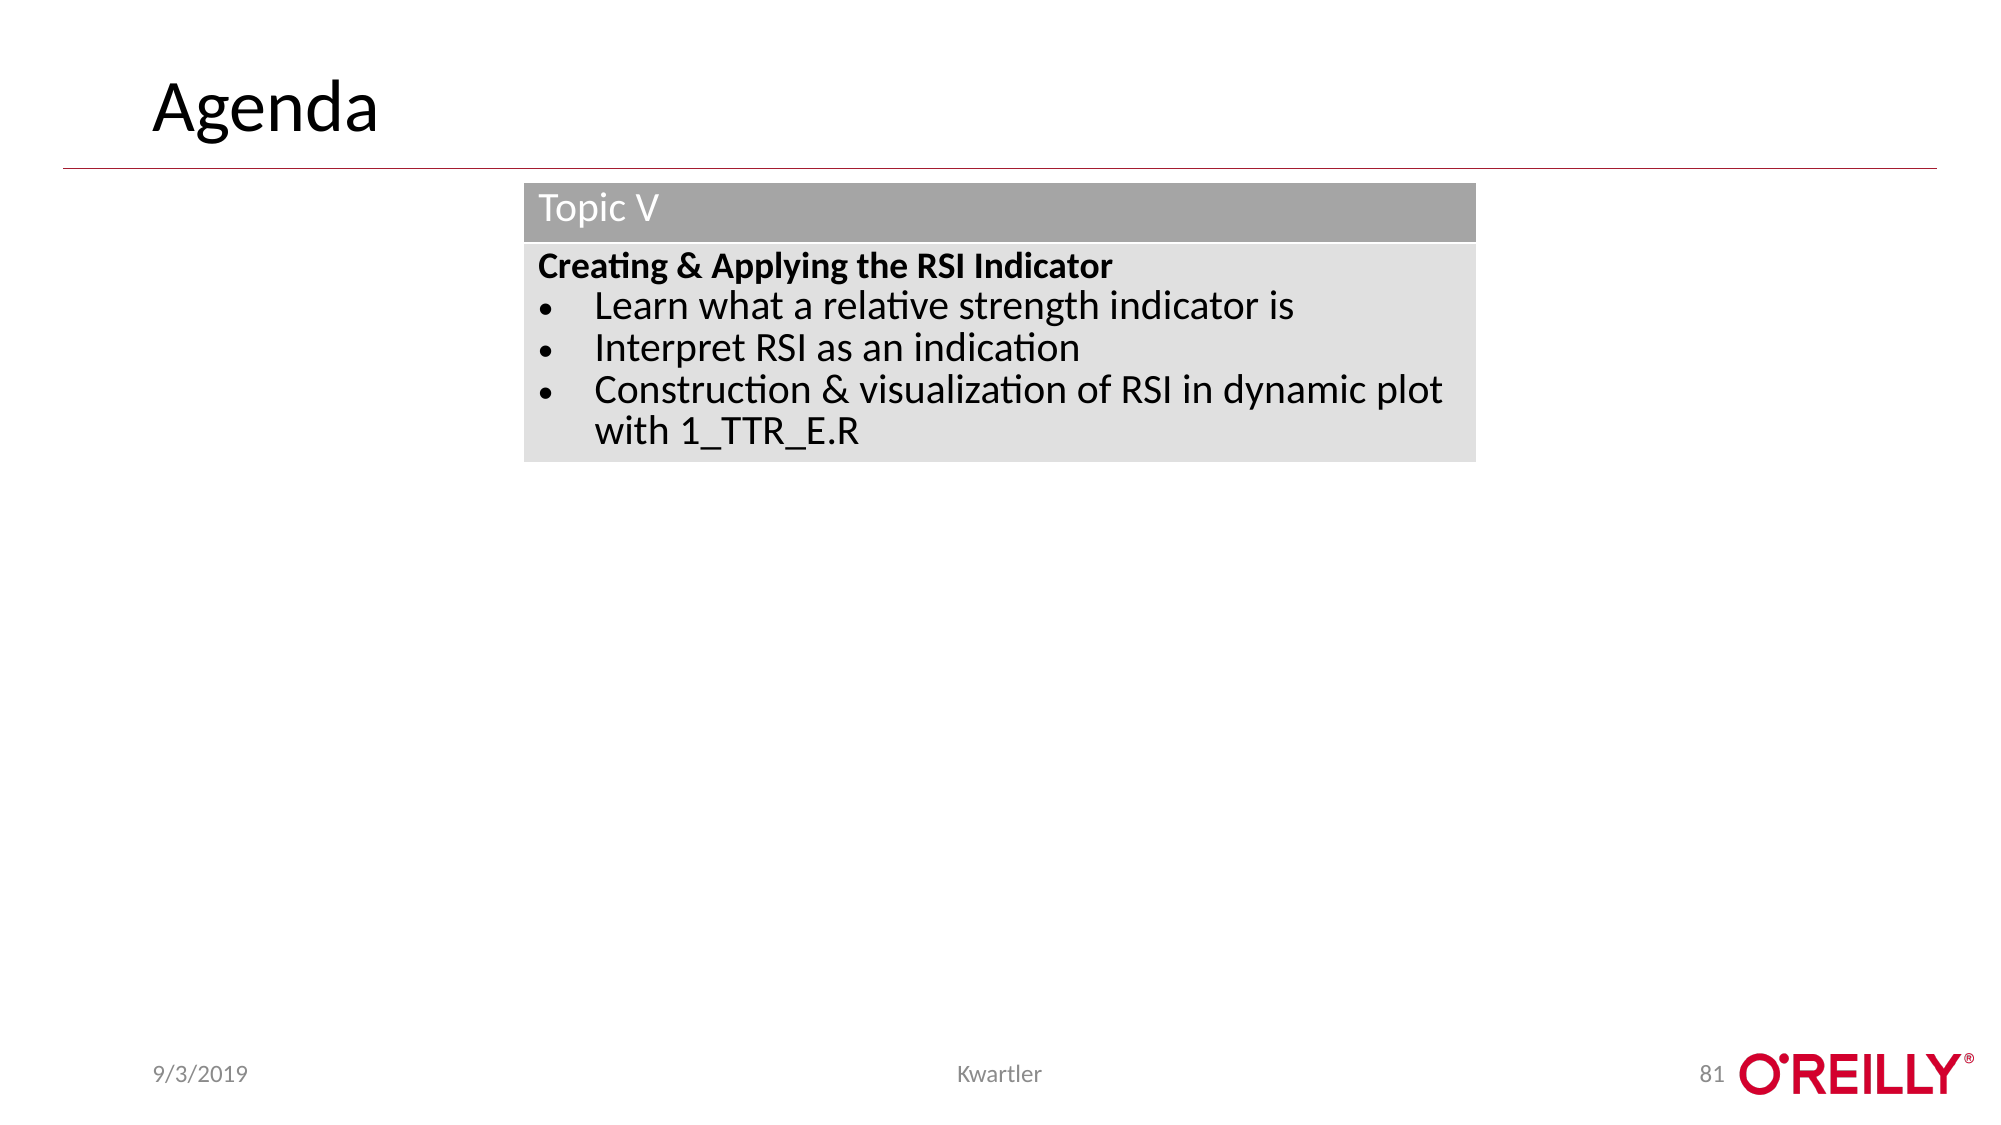

# Agenda
| Topic V |
| --- |
| Creating & Applying the RSI Indicator Learn what a relative strength indicator is Interpret RSI as an indication Construction & visualization of RSI in dynamic plot with 1\_TTR\_E.R |
9/3/2019
Kwartler
81